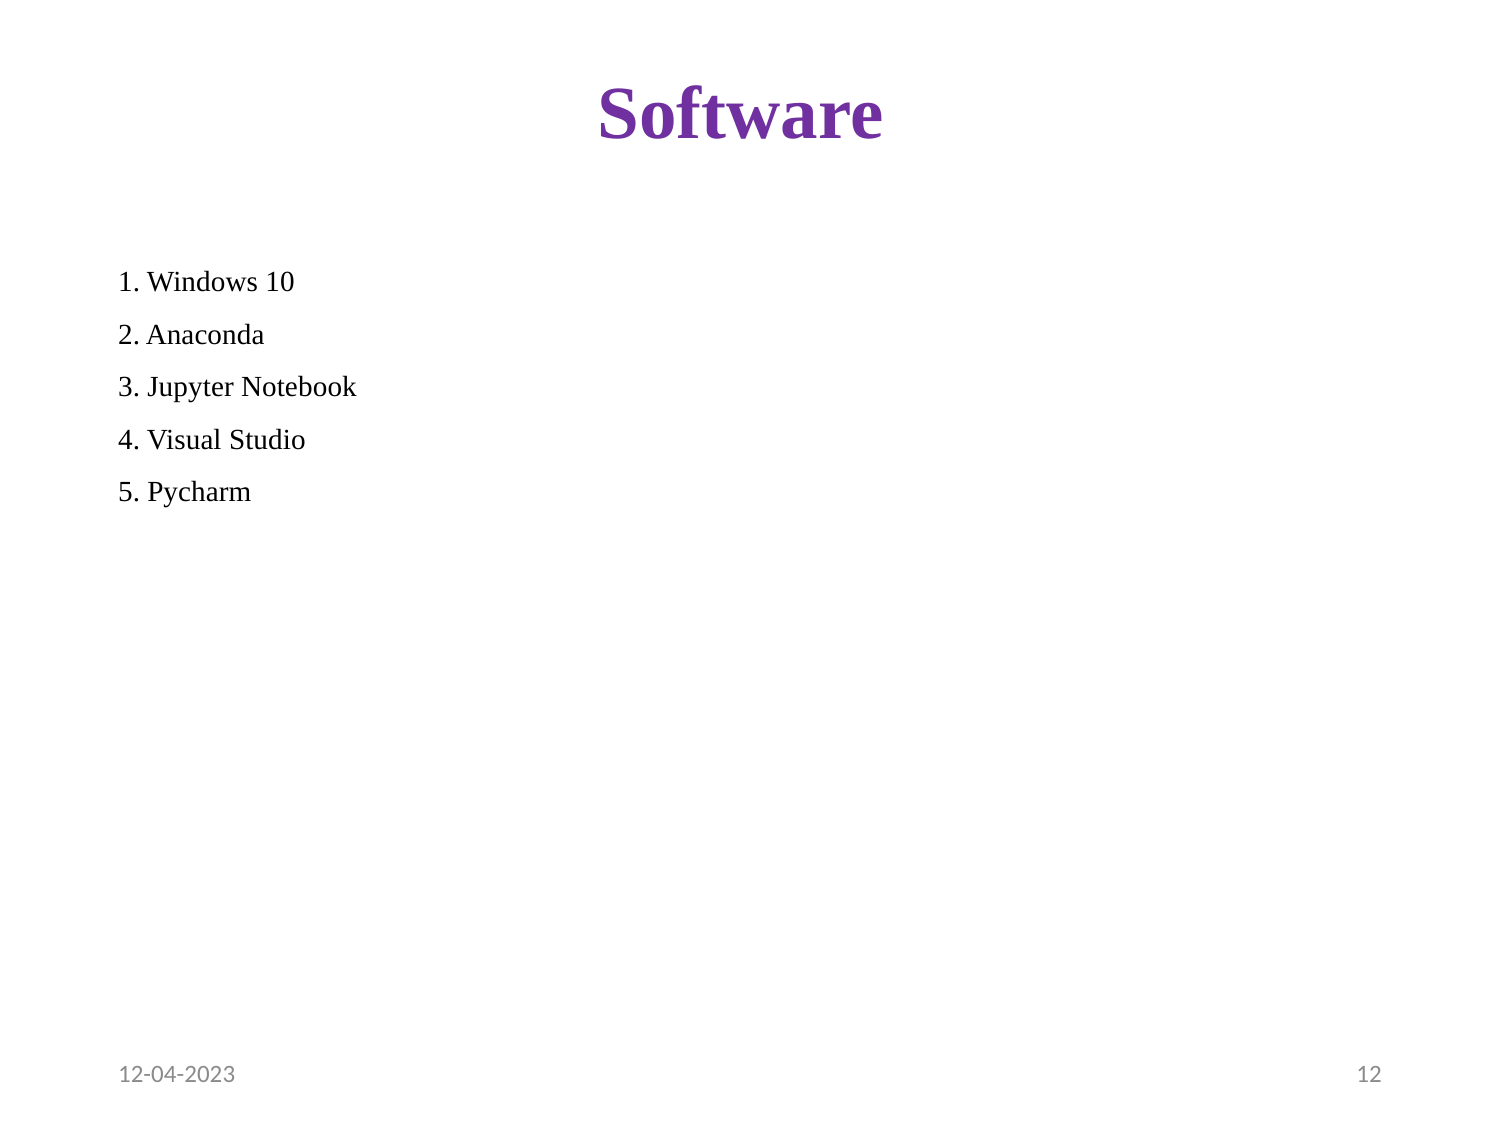

# Software
1. Windows 10
2. Anaconda
3. Jupyter Notebook
4. Visual Studio
5. Pycharm
12-04-2023
12